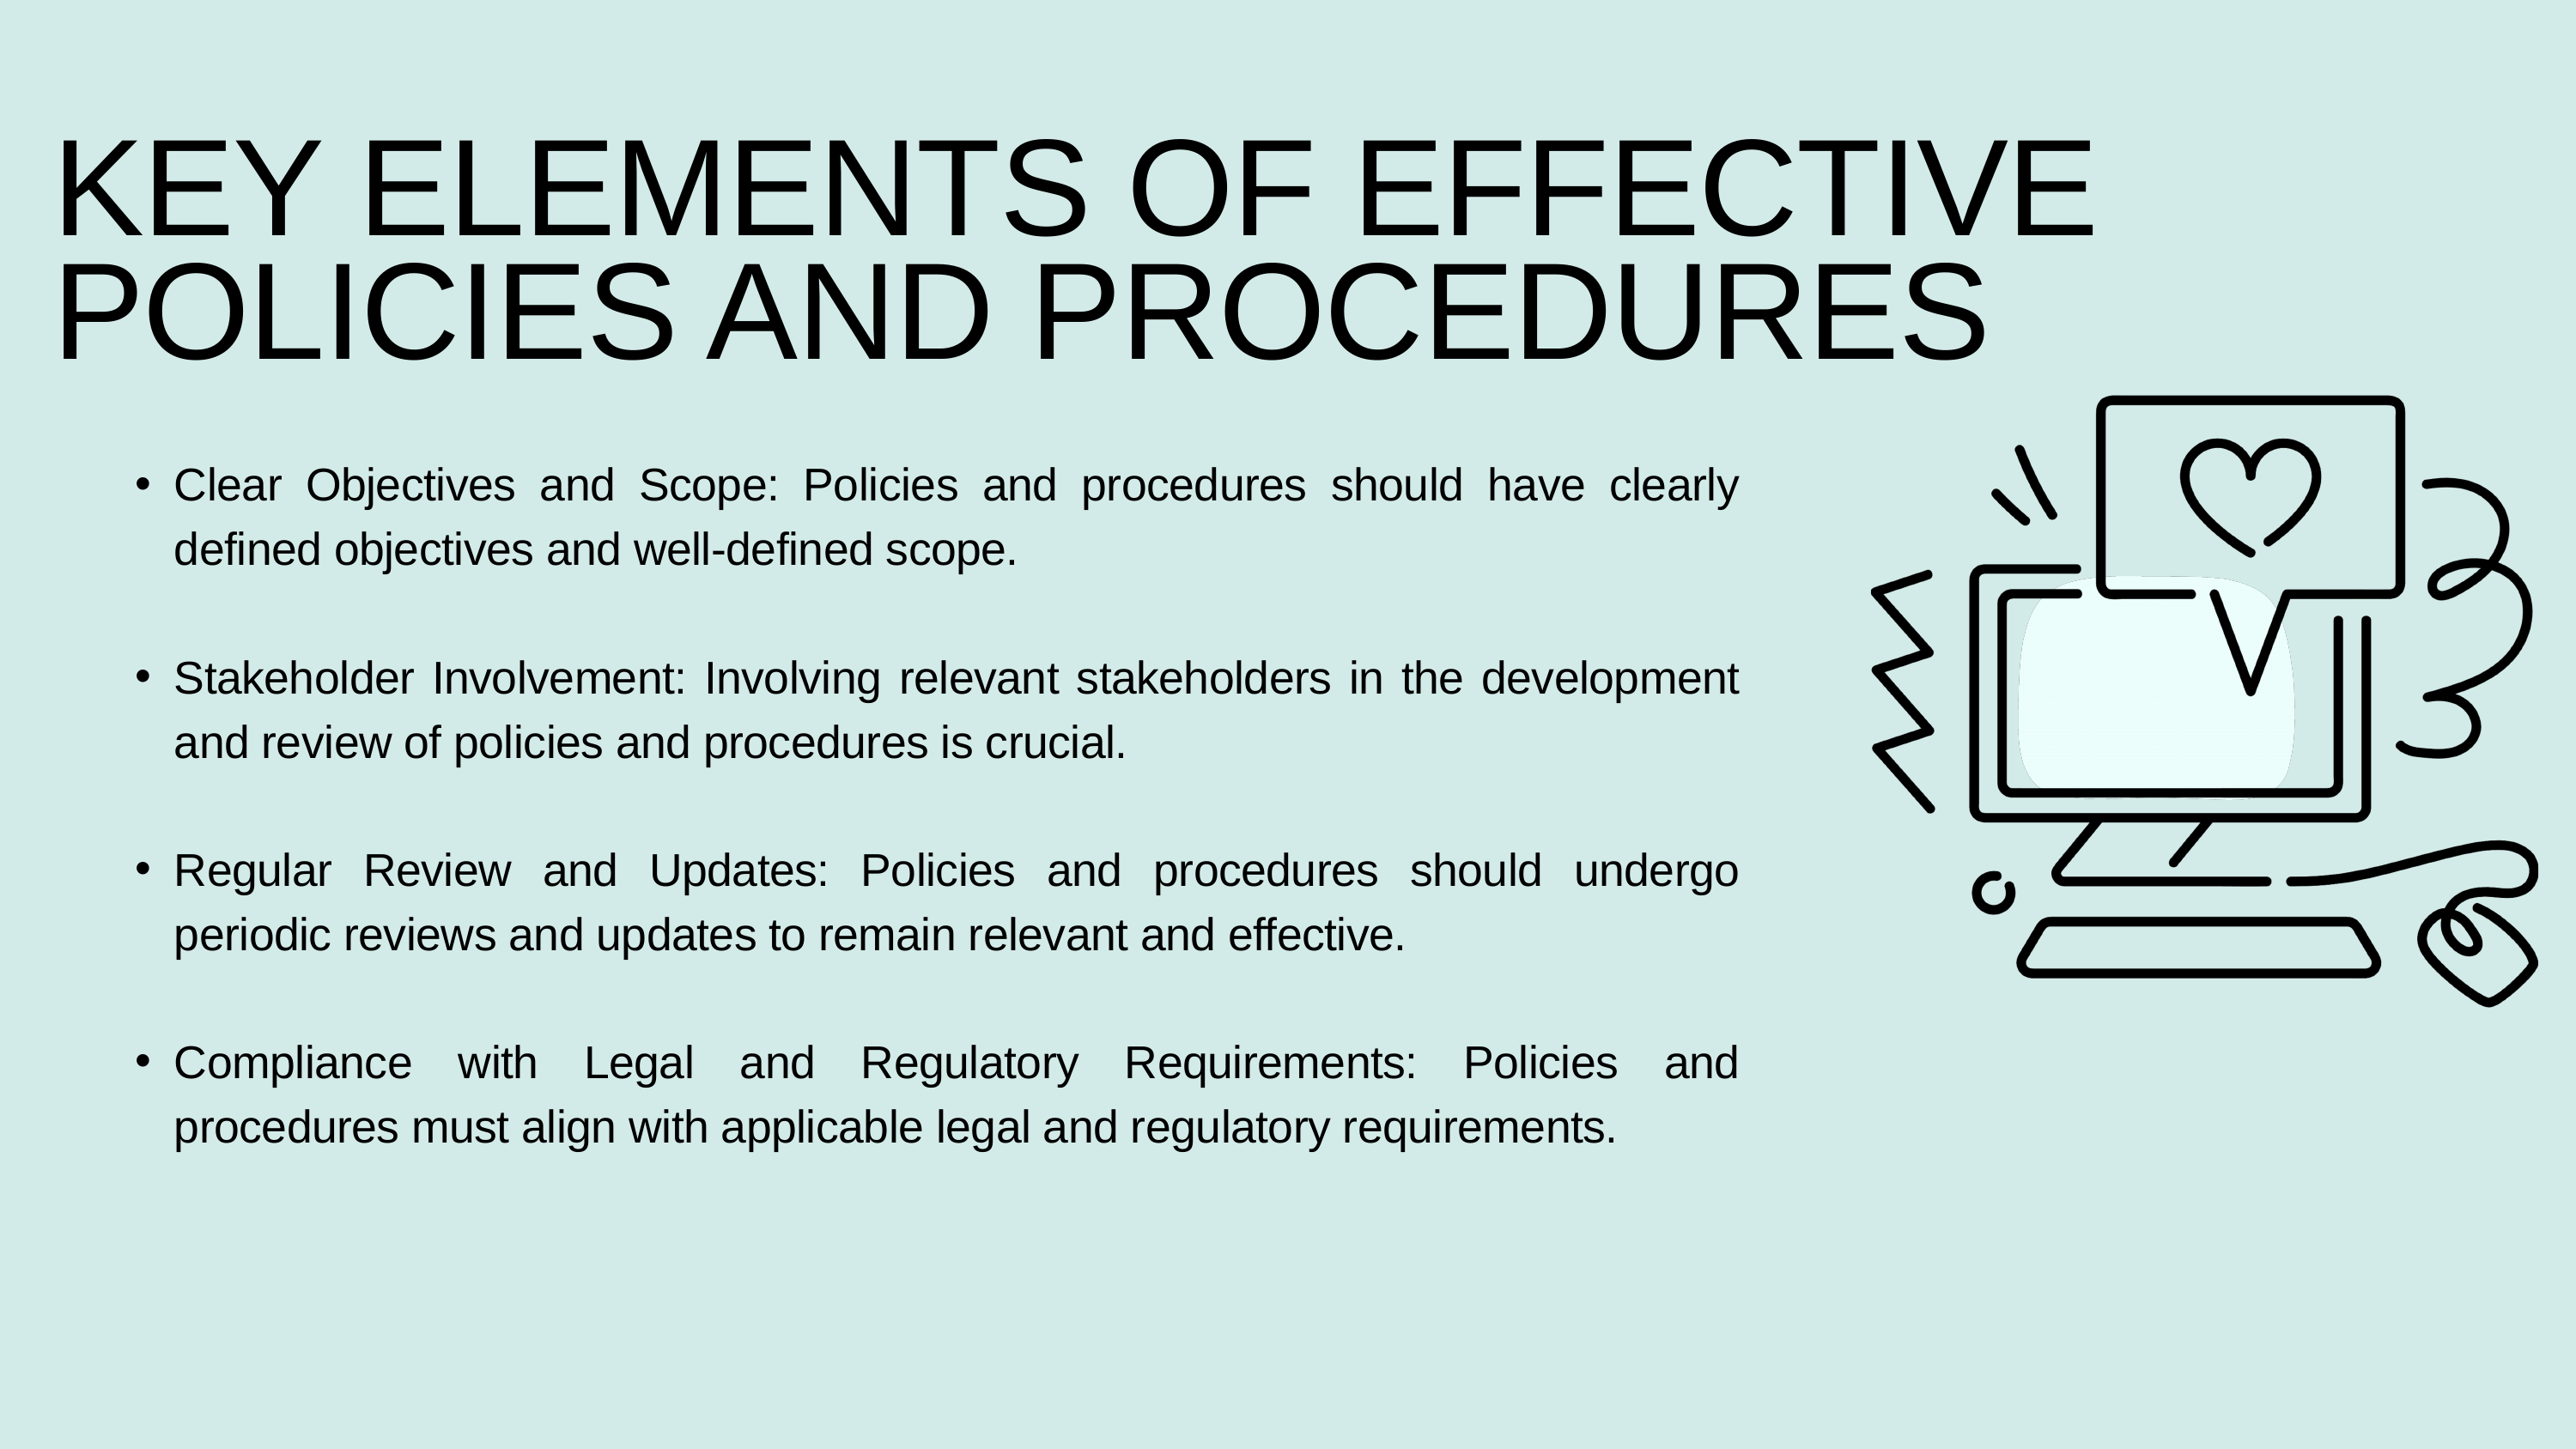

KEY ELEMENTS OF EFFECTIVE POLICIES AND PROCEDURES

Clear Objectives and Scope: Policies and procedures should have clearly defined objectives and well-defined scope.

Stakeholder Involvement: Involving relevant stakeholders in the development and review of policies and procedures is crucial.

Regular Review and Updates: Policies and procedures should undergo periodic reviews and updates to remain relevant and effective.

Compliance with Legal and Regulatory Requirements: Policies and procedures must align with applicable legal and regulatory requirements.